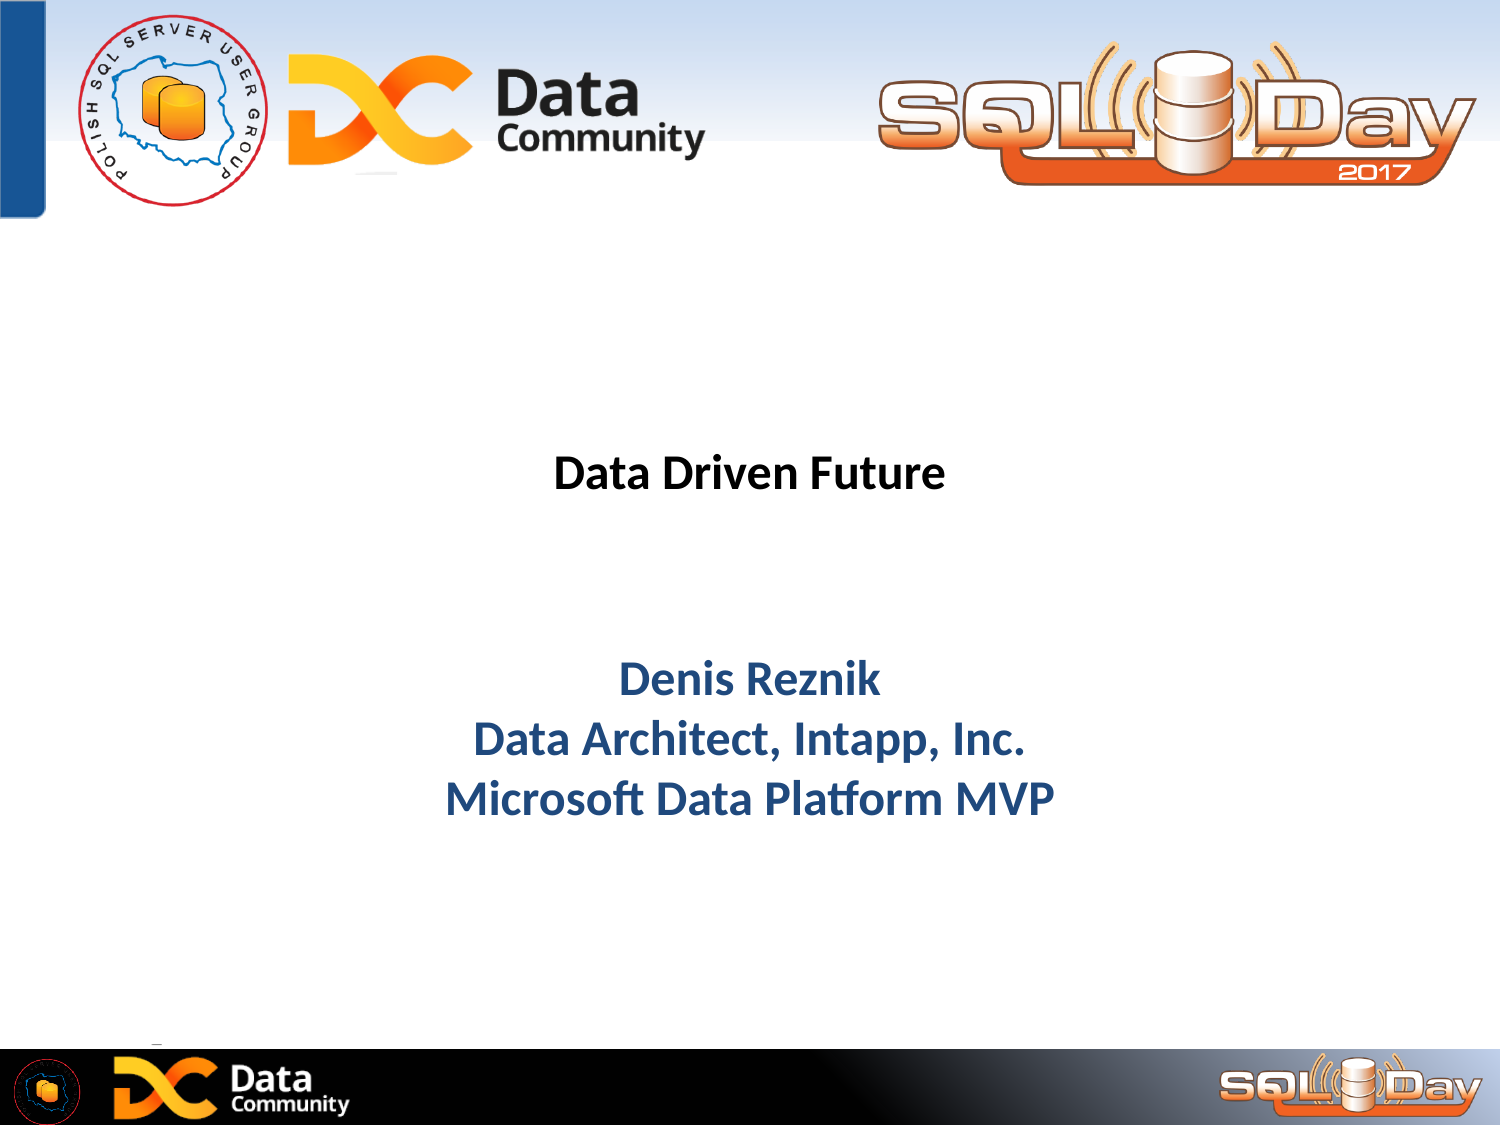

# Data Driven Future
Denis Reznik
Data Architect, Intapp, Inc.
Microsoft Data Platform MVP